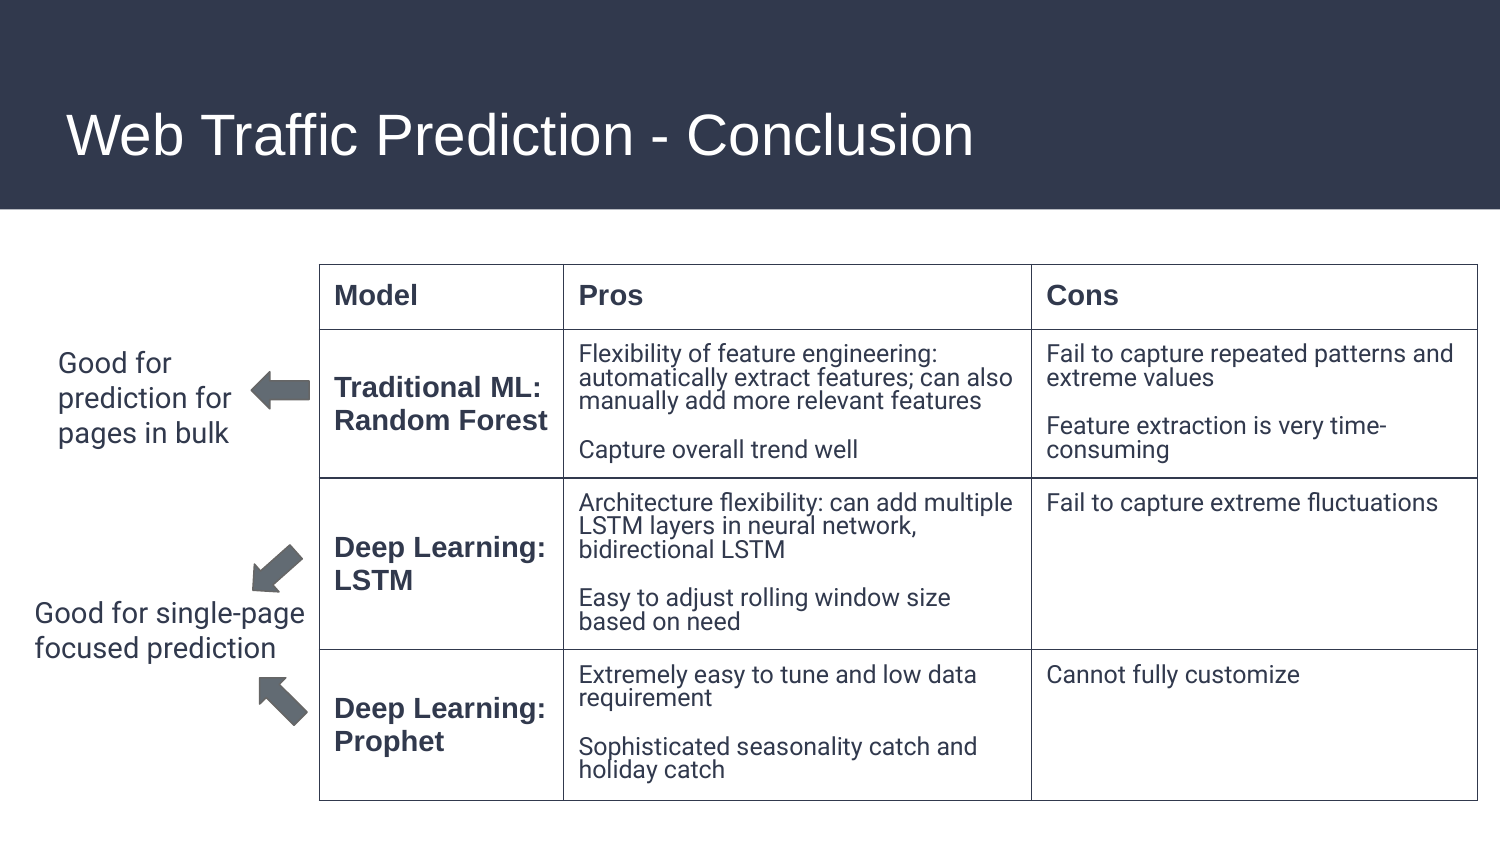

# Web Traffic Prediction - Conclusion
| Model | Pros | Cons |
| --- | --- | --- |
| Traditional ML: Random Forest | Flexibility of feature engineering: automatically extract features; can also manually add more relevant features Capture overall trend well | Fail to capture repeated patterns and extreme values Feature extraction is very time-consuming |
| Deep Learning: LSTM | Architecture flexibility: can add multiple LSTM layers in neural network, bidirectional LSTM Easy to adjust rolling window size based on need | Fail to capture extreme fluctuations |
| Deep Learning: Prophet | Extremely easy to tune and low data requirement Sophisticated seasonality catch and holiday catch | Cannot fully customize |
Good for prediction for pages in bulk

Good for single-page focused prediction